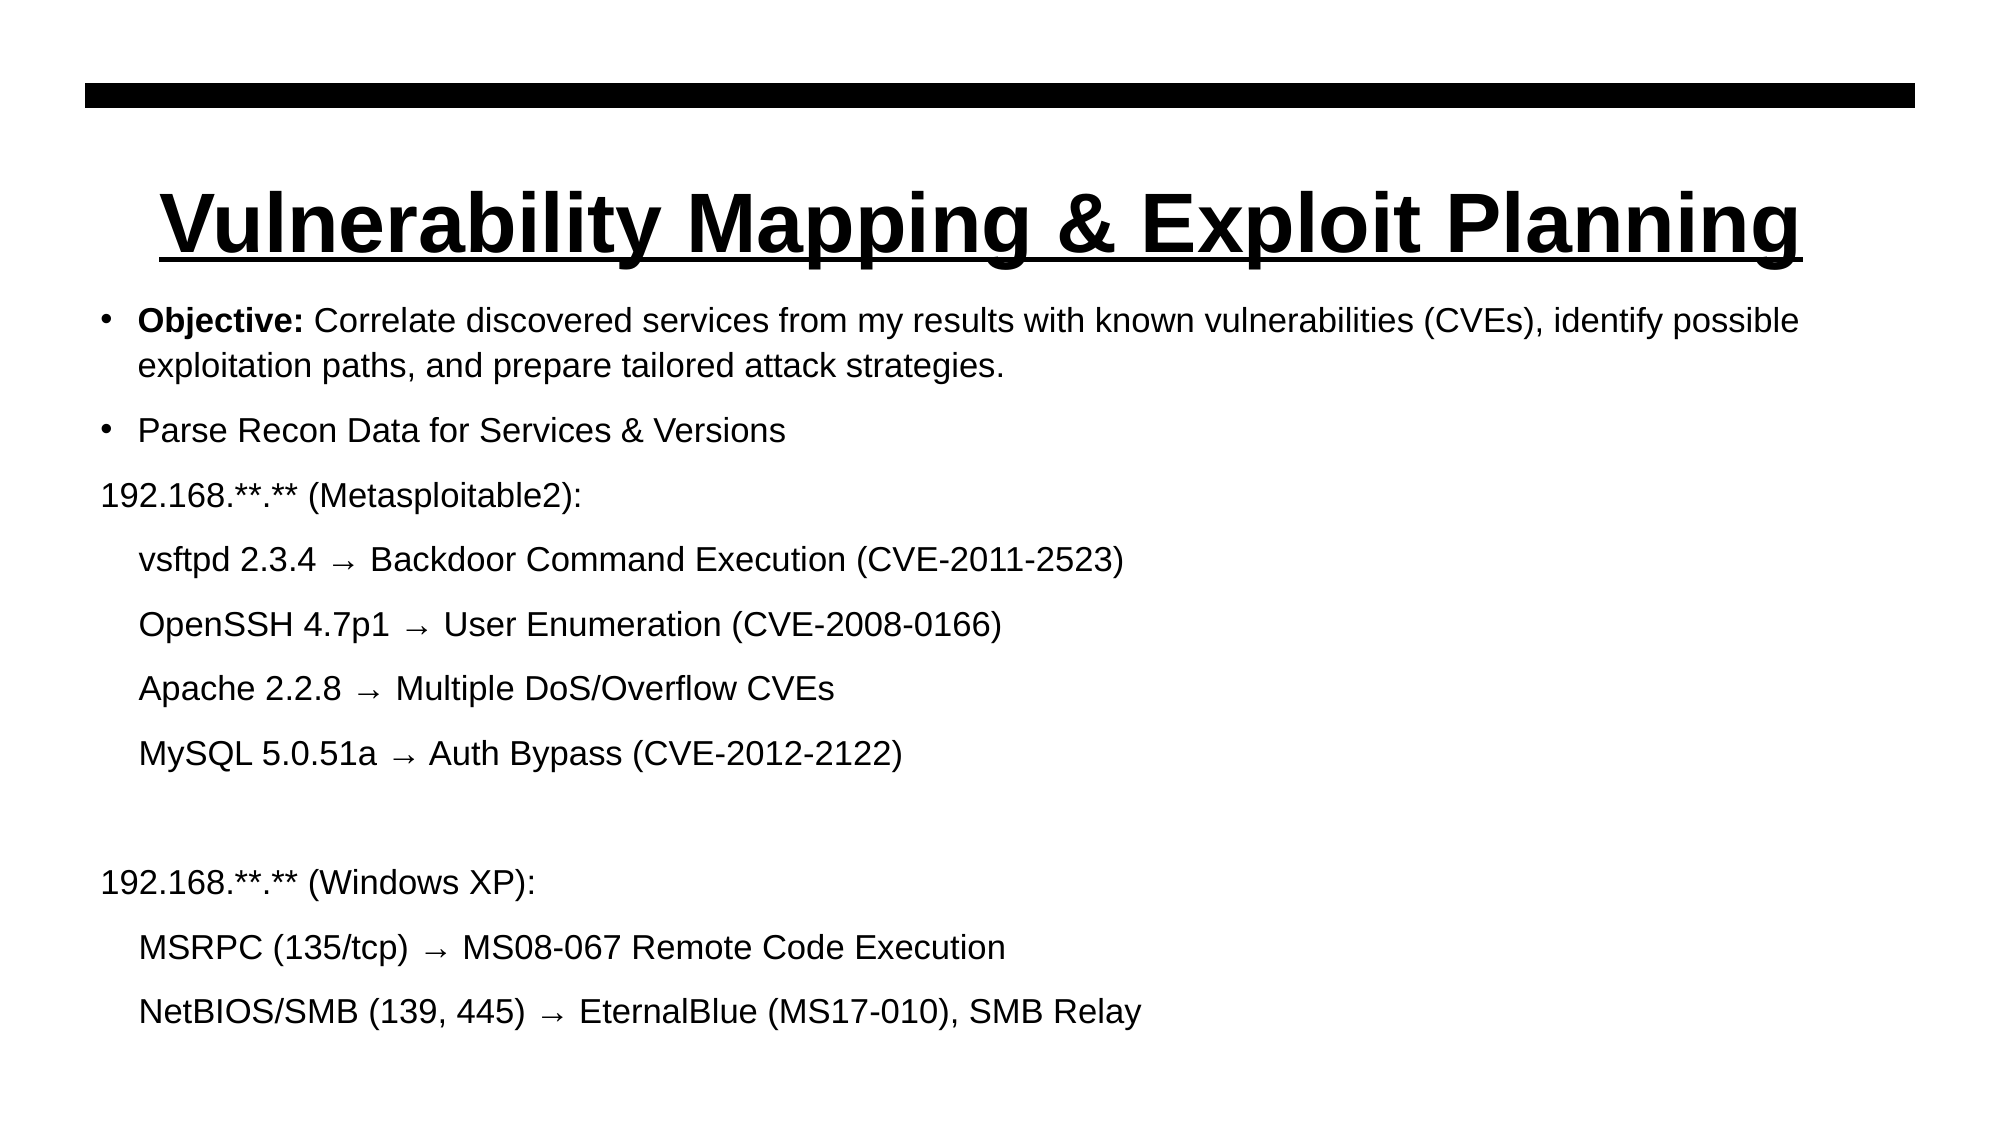

# Vulnerability Mapping & Exploit Planning
Objective: Correlate discovered services from my results with known vulnerabilities (CVEs), identify possible exploitation paths, and prepare tailored attack strategies.
Parse Recon Data for Services & Versions
192.168.**.** (Metasploitable2):
    vsftpd 2.3.4 → Backdoor Command Execution (CVE-2011-2523)
    OpenSSH 4.7p1 → User Enumeration (CVE-2008-0166)
    Apache 2.2.8 → Multiple DoS/Overflow CVEs
    MySQL 5.0.51a → Auth Bypass (CVE-2012-2122)

192.168.**.** (Windows XP):
    MSRPC (135/tcp) → MS08-067 Remote Code Execution
    NetBIOS/SMB (139, 445) → EternalBlue (MS17-010), SMB Relay